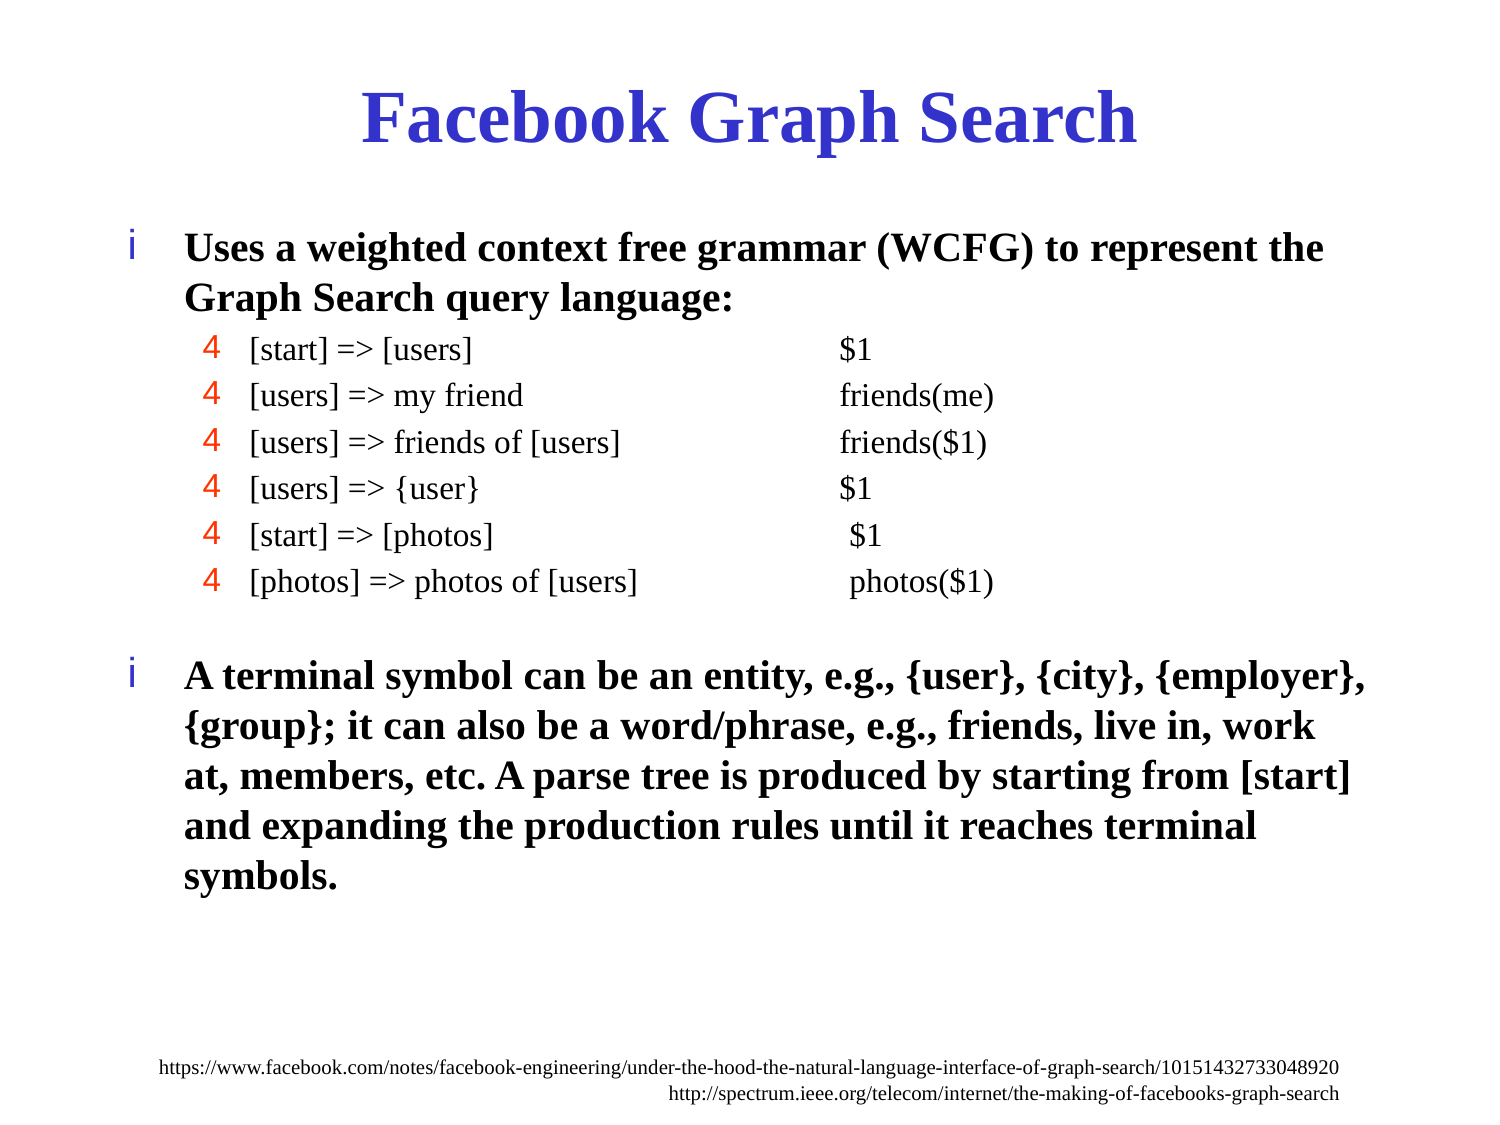

# Facebook Graph Search
Uses a weighted context free grammar (WCFG) to represent the Graph Search query language:
[start] => [users]                            	$1
[users] => my friend                      	friends(me)
[users] => friends of [users]          	friends($1)
[users] => {user}                           	$1
[start] => [photos]                         	$1
[photos] => photos of [users]	photos($1)
A terminal symbol can be an entity, e.g., {user}, {city}, {employer}, {group}; it can also be a word/phrase, e.g., friends, live in, work at, members, etc. A parse tree is produced by starting from [start] and expanding the production rules until it reaches terminal symbols.
https://www.facebook.com/notes/facebook-engineering/under-the-hood-the-natural-language-interface-of-graph-search/10151432733048920
http://spectrum.ieee.org/telecom/internet/the-making-of-facebooks-graph-search